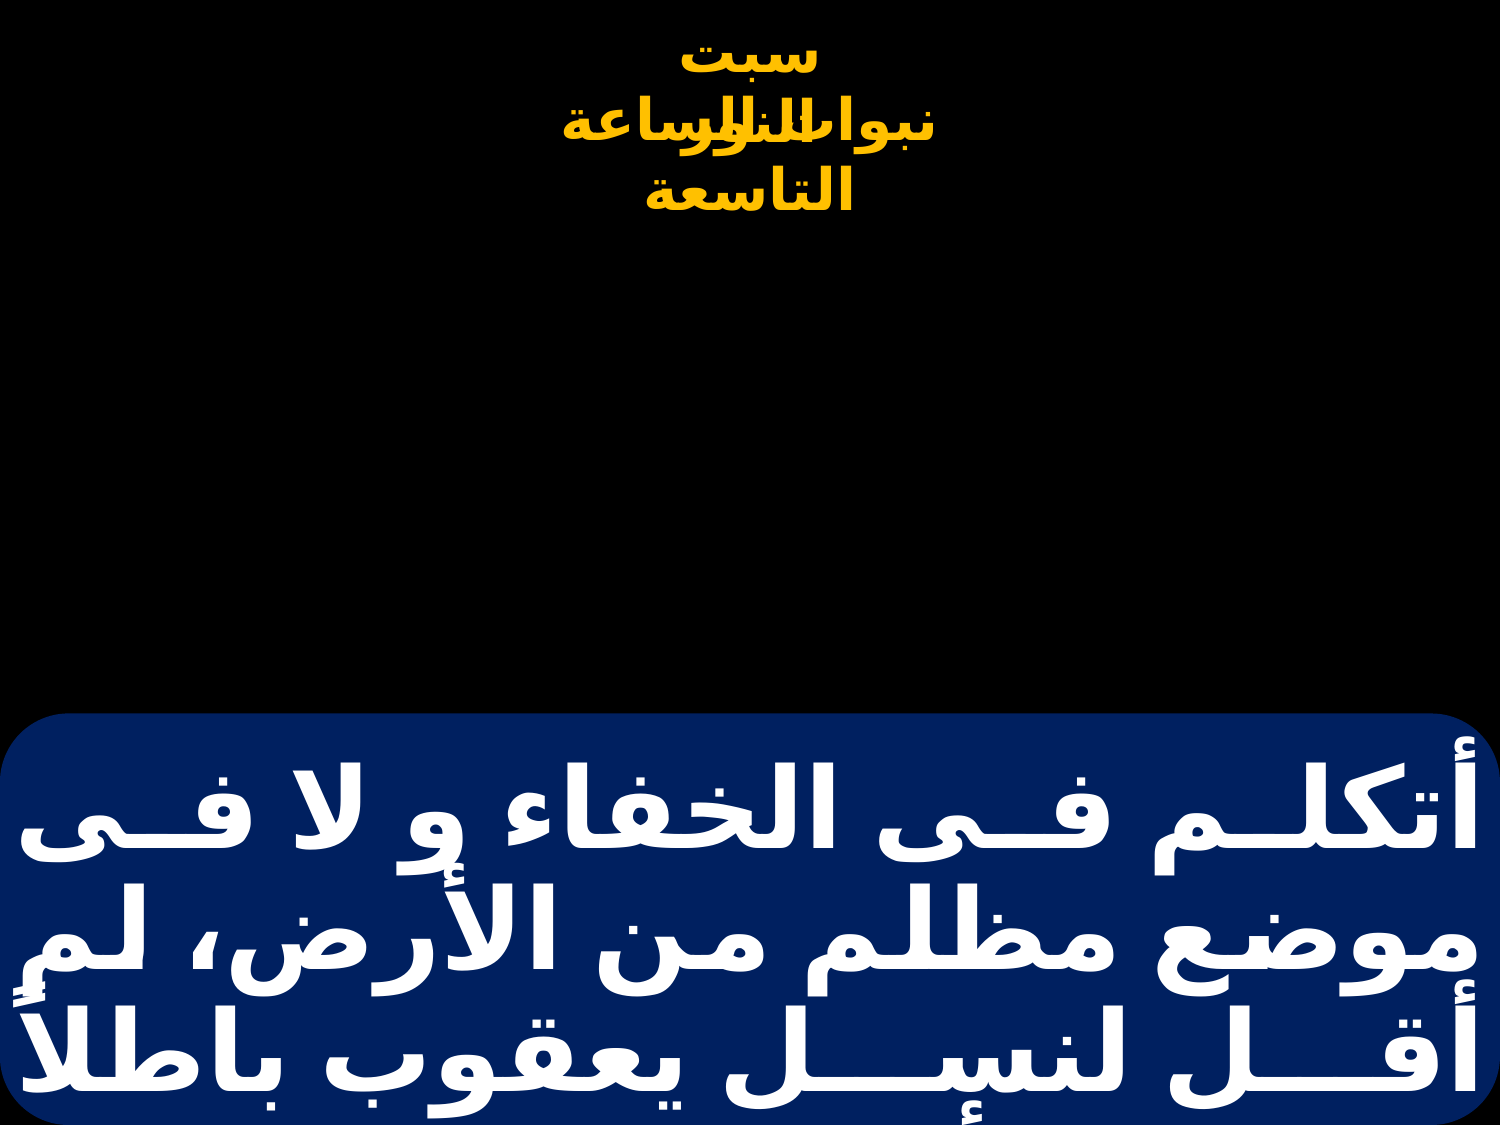

# أتكلم فى الخفاء و لا فى موضع مظلم من الأرض، لم أقل لنسل يعقوب باطلاً إطلبونى أنا هو الرب